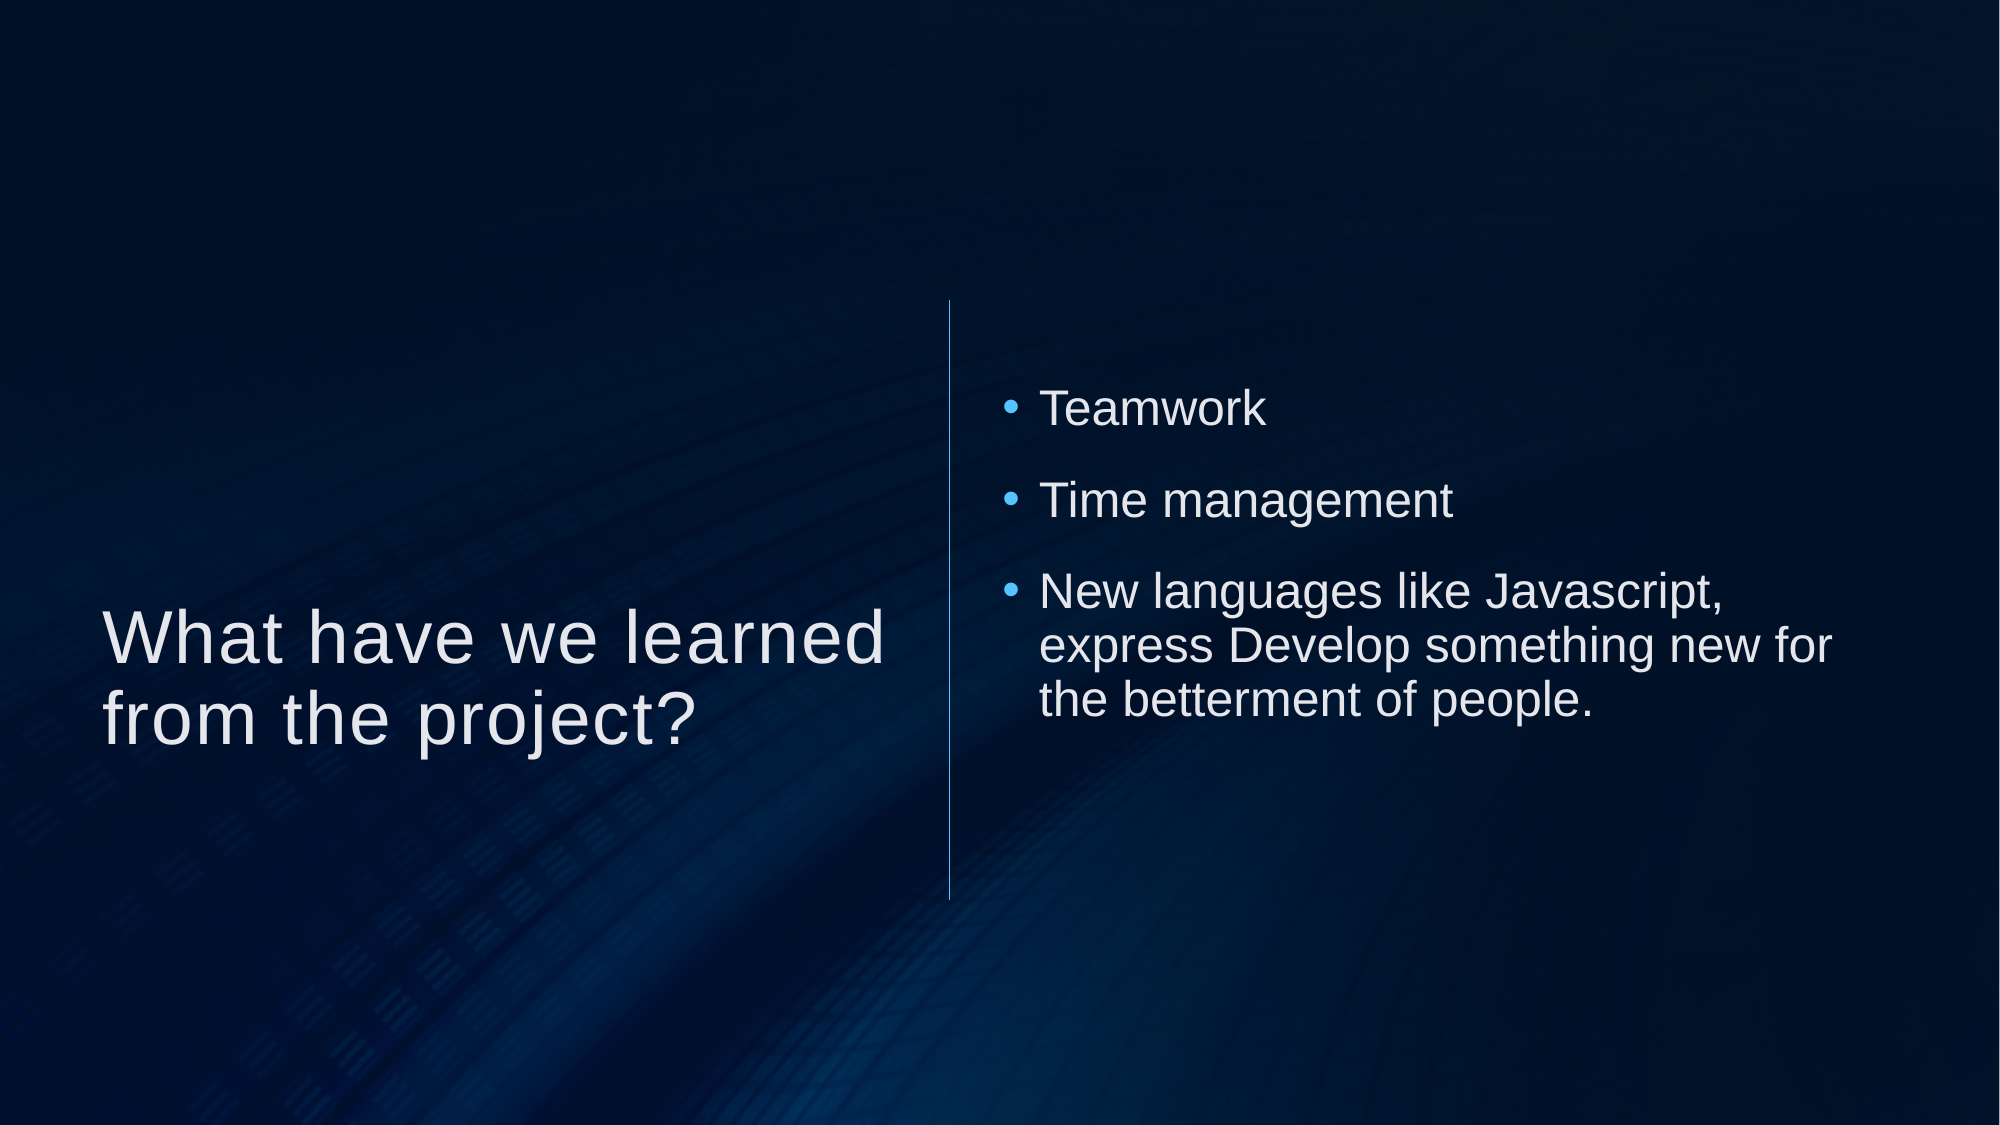

Teamwork
Time management
New languages like Javascript, express Develop something new for the betterment of people.
# What have we learned from the project?